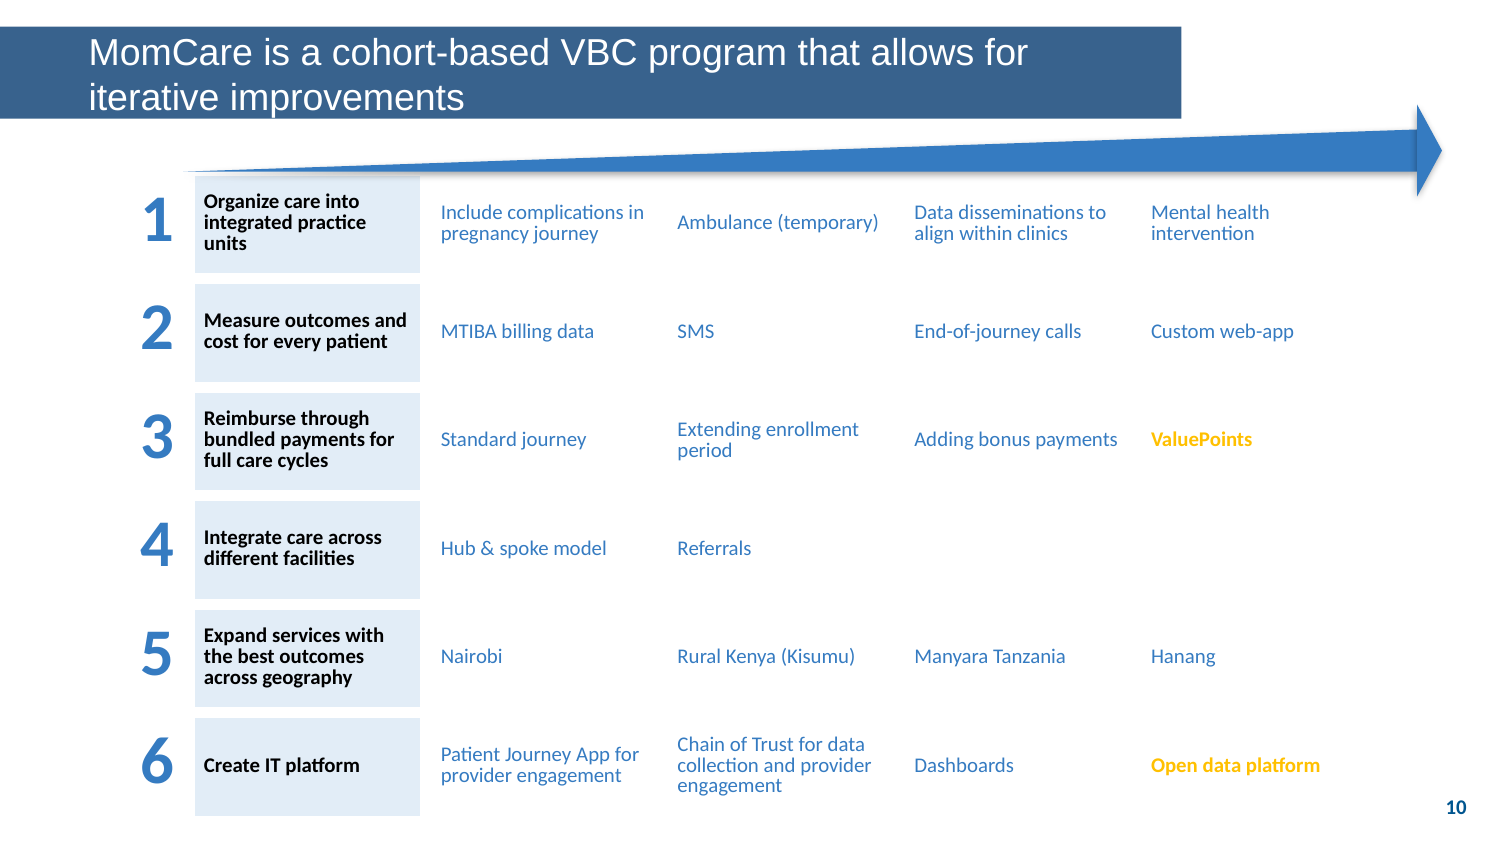

# MomCare is a cohort-based VBC program that allows for iterative improvements

| 1 | Organize care into integrated practice units | Include complications in pregnancy journey | Ambulance (temporary) | Data disseminations to align within clinics | Mental health intervention |
| --- | --- | --- | --- | --- | --- |
| 2 | Measure outcomes and cost for every patient | MTIBA billing data | SMS | End-of-journey calls | Custom web-app |
| 3 | Reimburse through bundled payments for full care cycles | Standard journey | Extending enrollment period | Adding bonus payments | ValuePoints |
| 4 | Integrate care across different facilities | Hub & spoke model | Referrals |  |  |
| 5 | Expand services with the best outcomes across geography | Nairobi | Rural Kenya (Kisumu) | Manyara Tanzania | Hanang |
| 6 | Create IT platform | Patient Journey App for provider engagement | Chain of Trust for data collection and provider engagement | Dashboards | Open data platform |
10